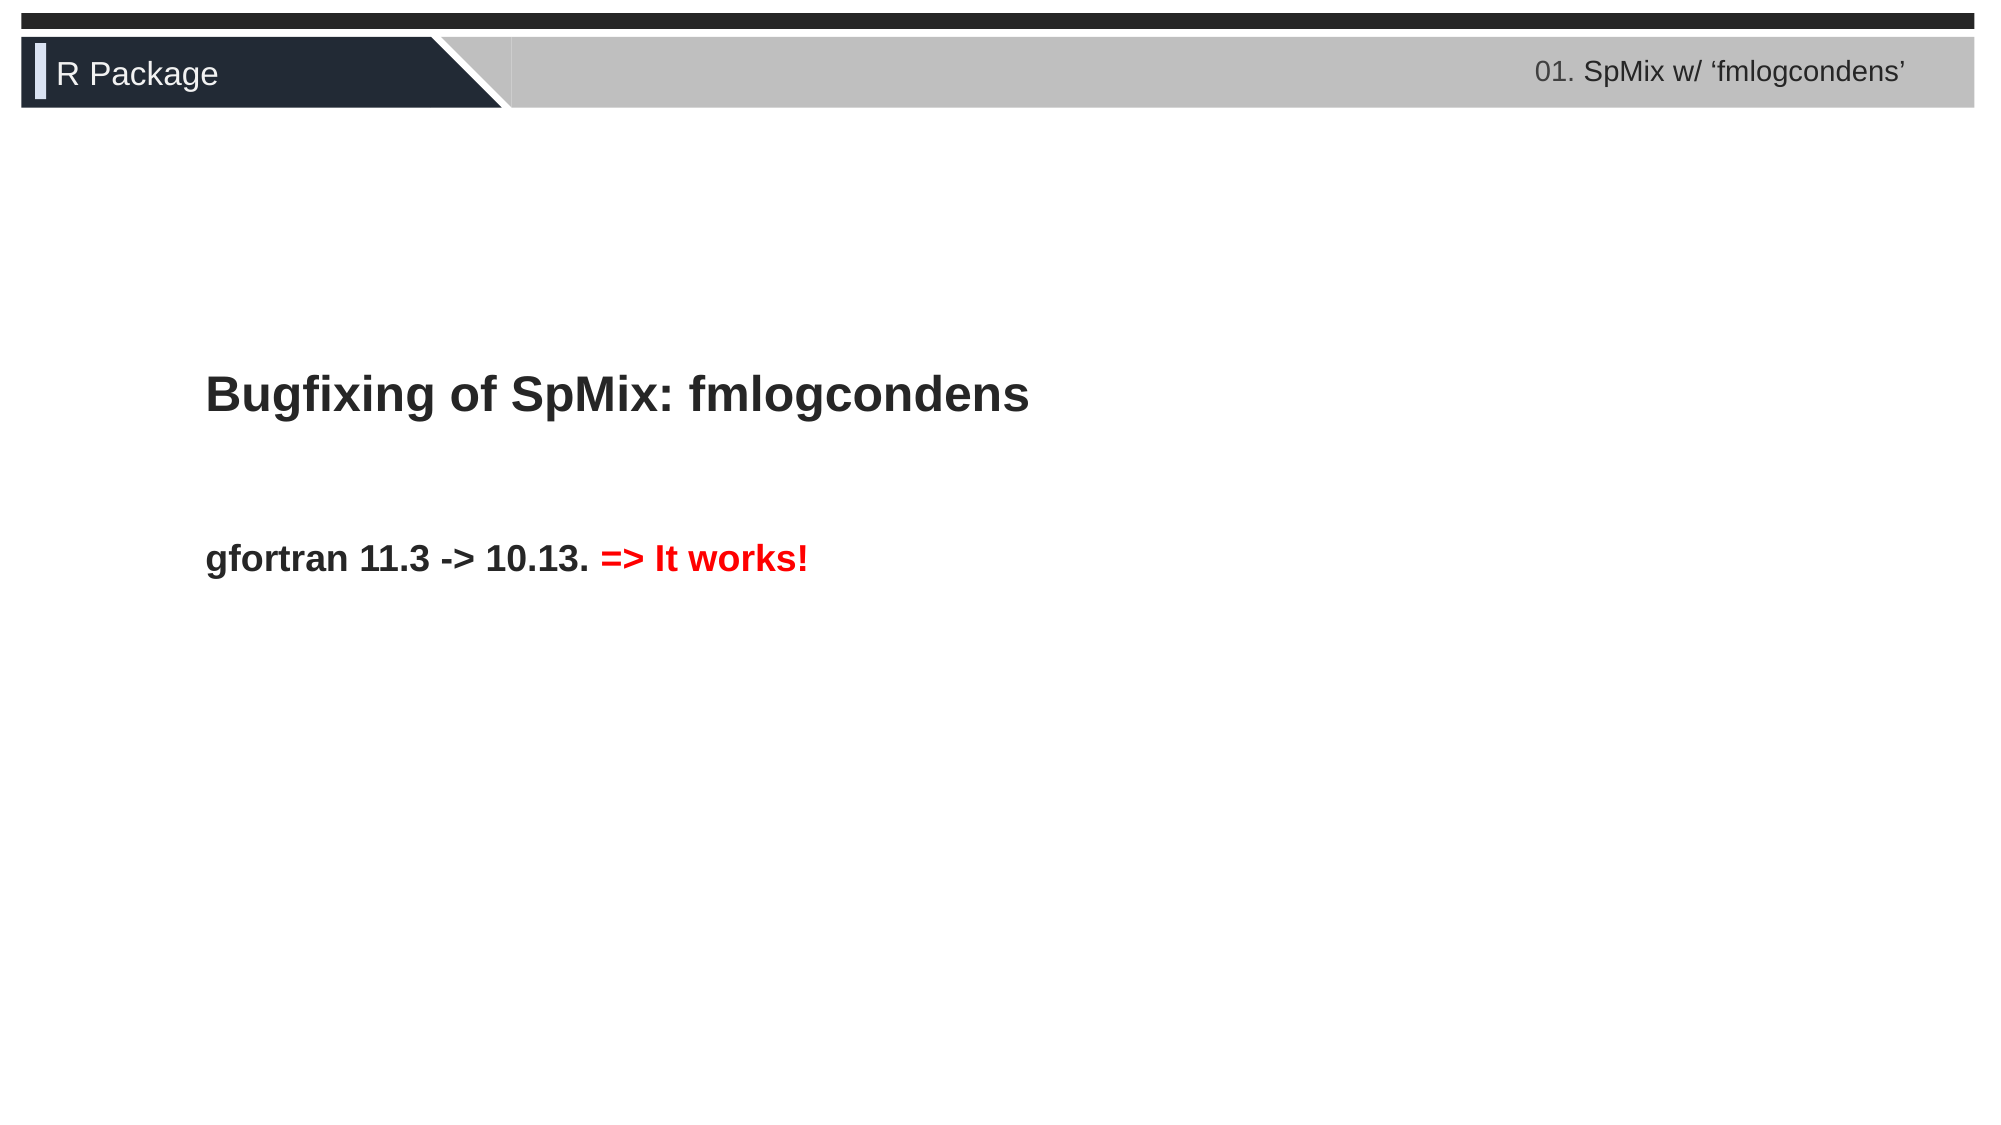

01. SpMix w/ ‘fmlogcondens’
R Package
Bugfixing of SpMix: fmlogcondens

gfortran 11.3 -> 10.13. => It works!